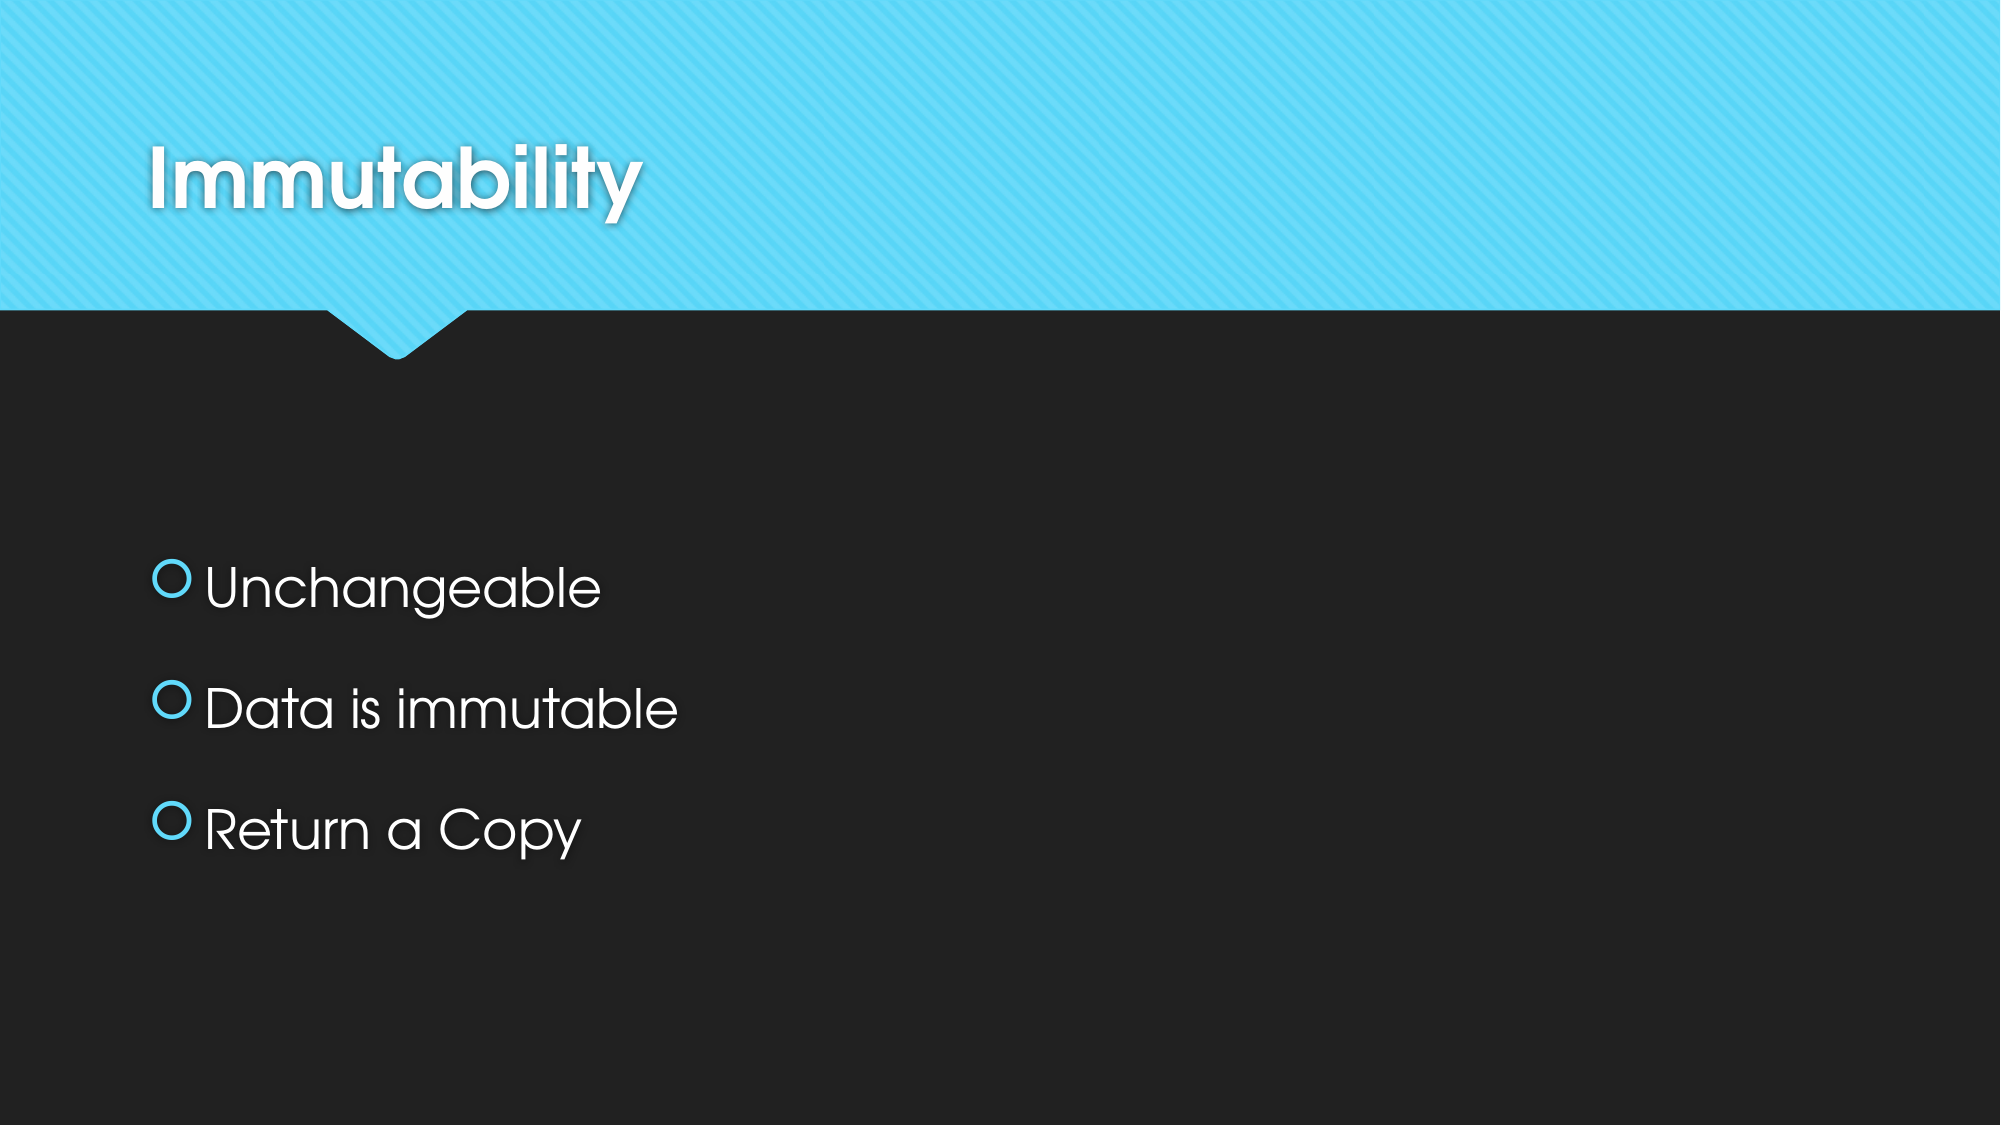

# Immutability
Unchangeable
Data is immutable
Return a Copy